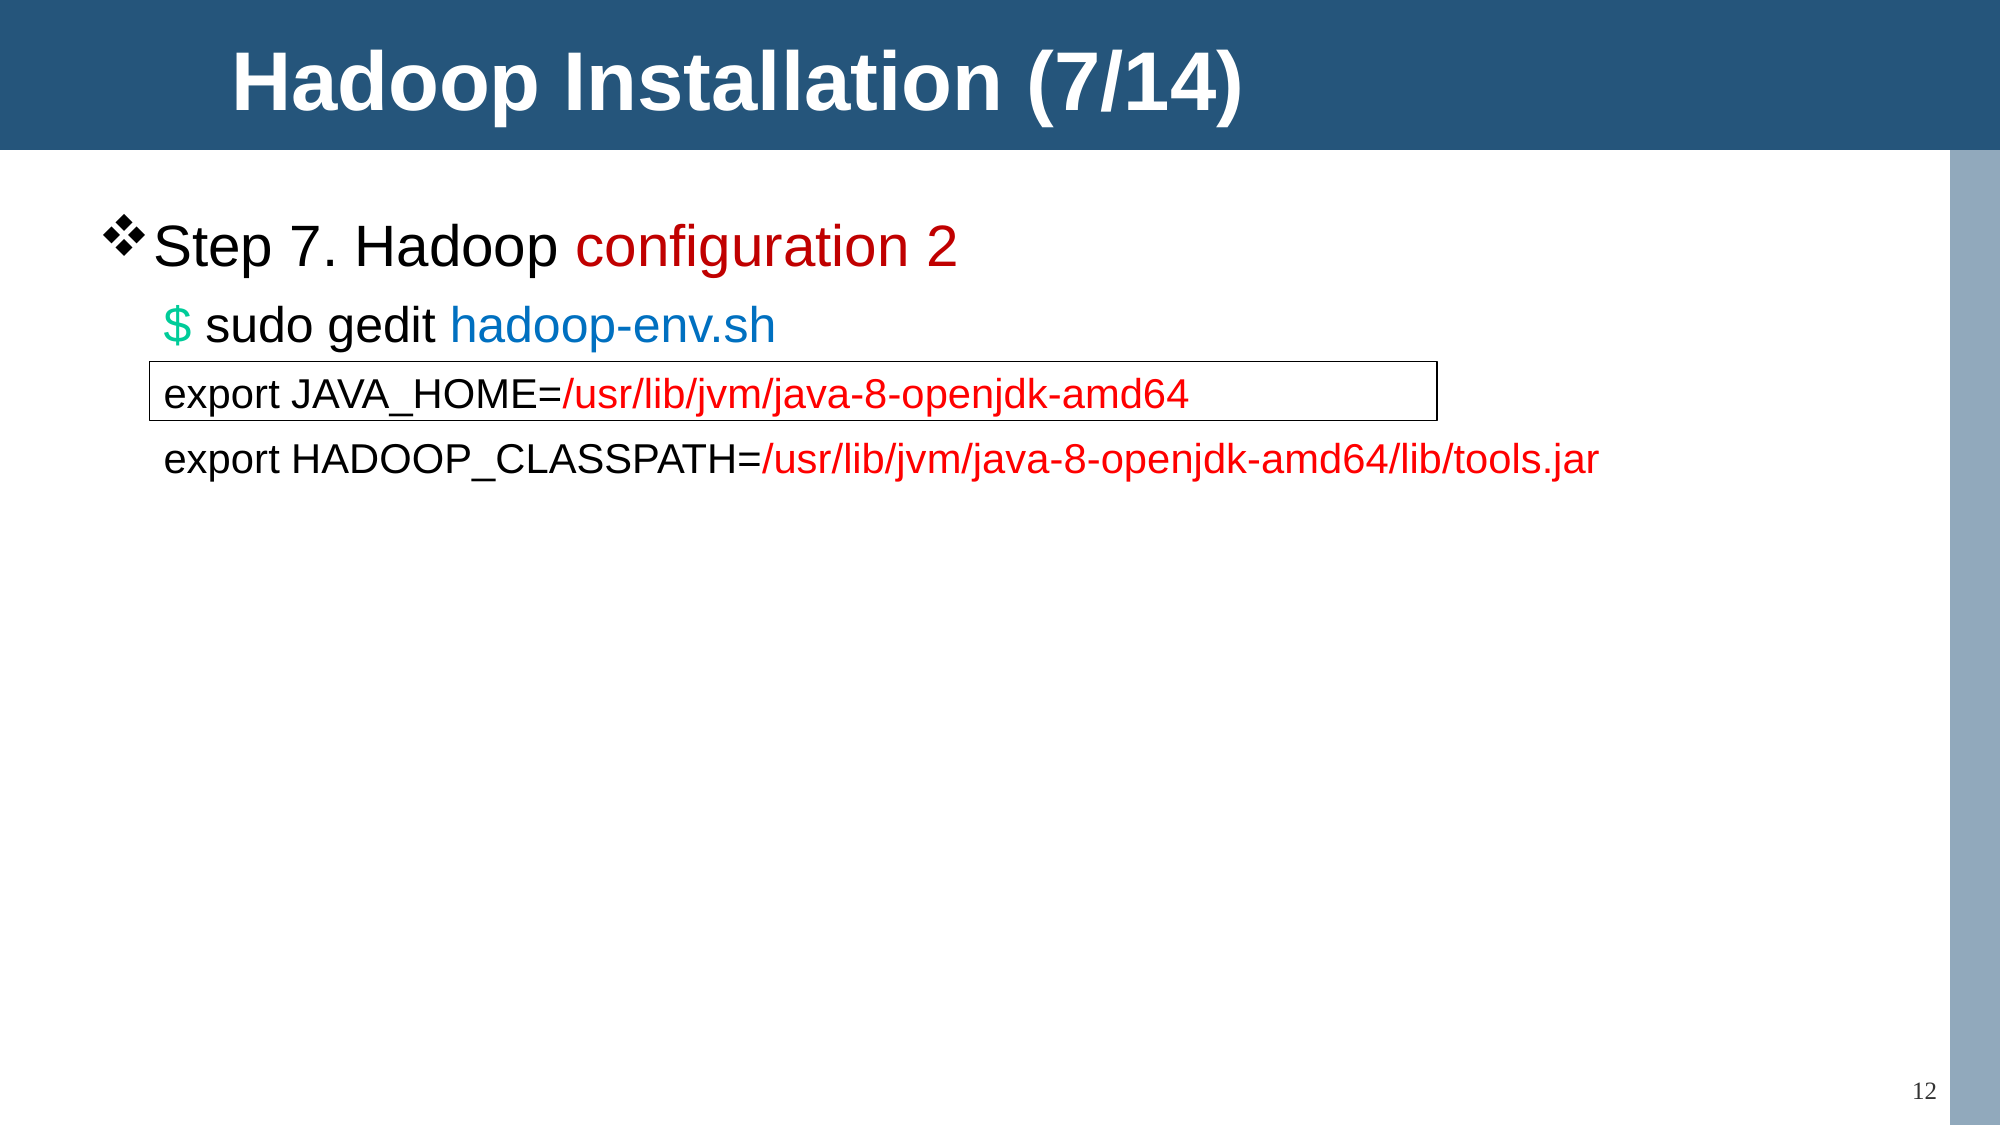

Hadoop Installation (7/14)
Step 7. Hadoop configuration 2
$ sudo gedit hadoop-env.sh
export JAVA_HOME=/usr/lib/jvm/java-8-openjdk-amd64
export HADOOP_CLASSPATH=/usr/lib/jvm/java-8-openjdk-amd64/lib/tools.jar

12